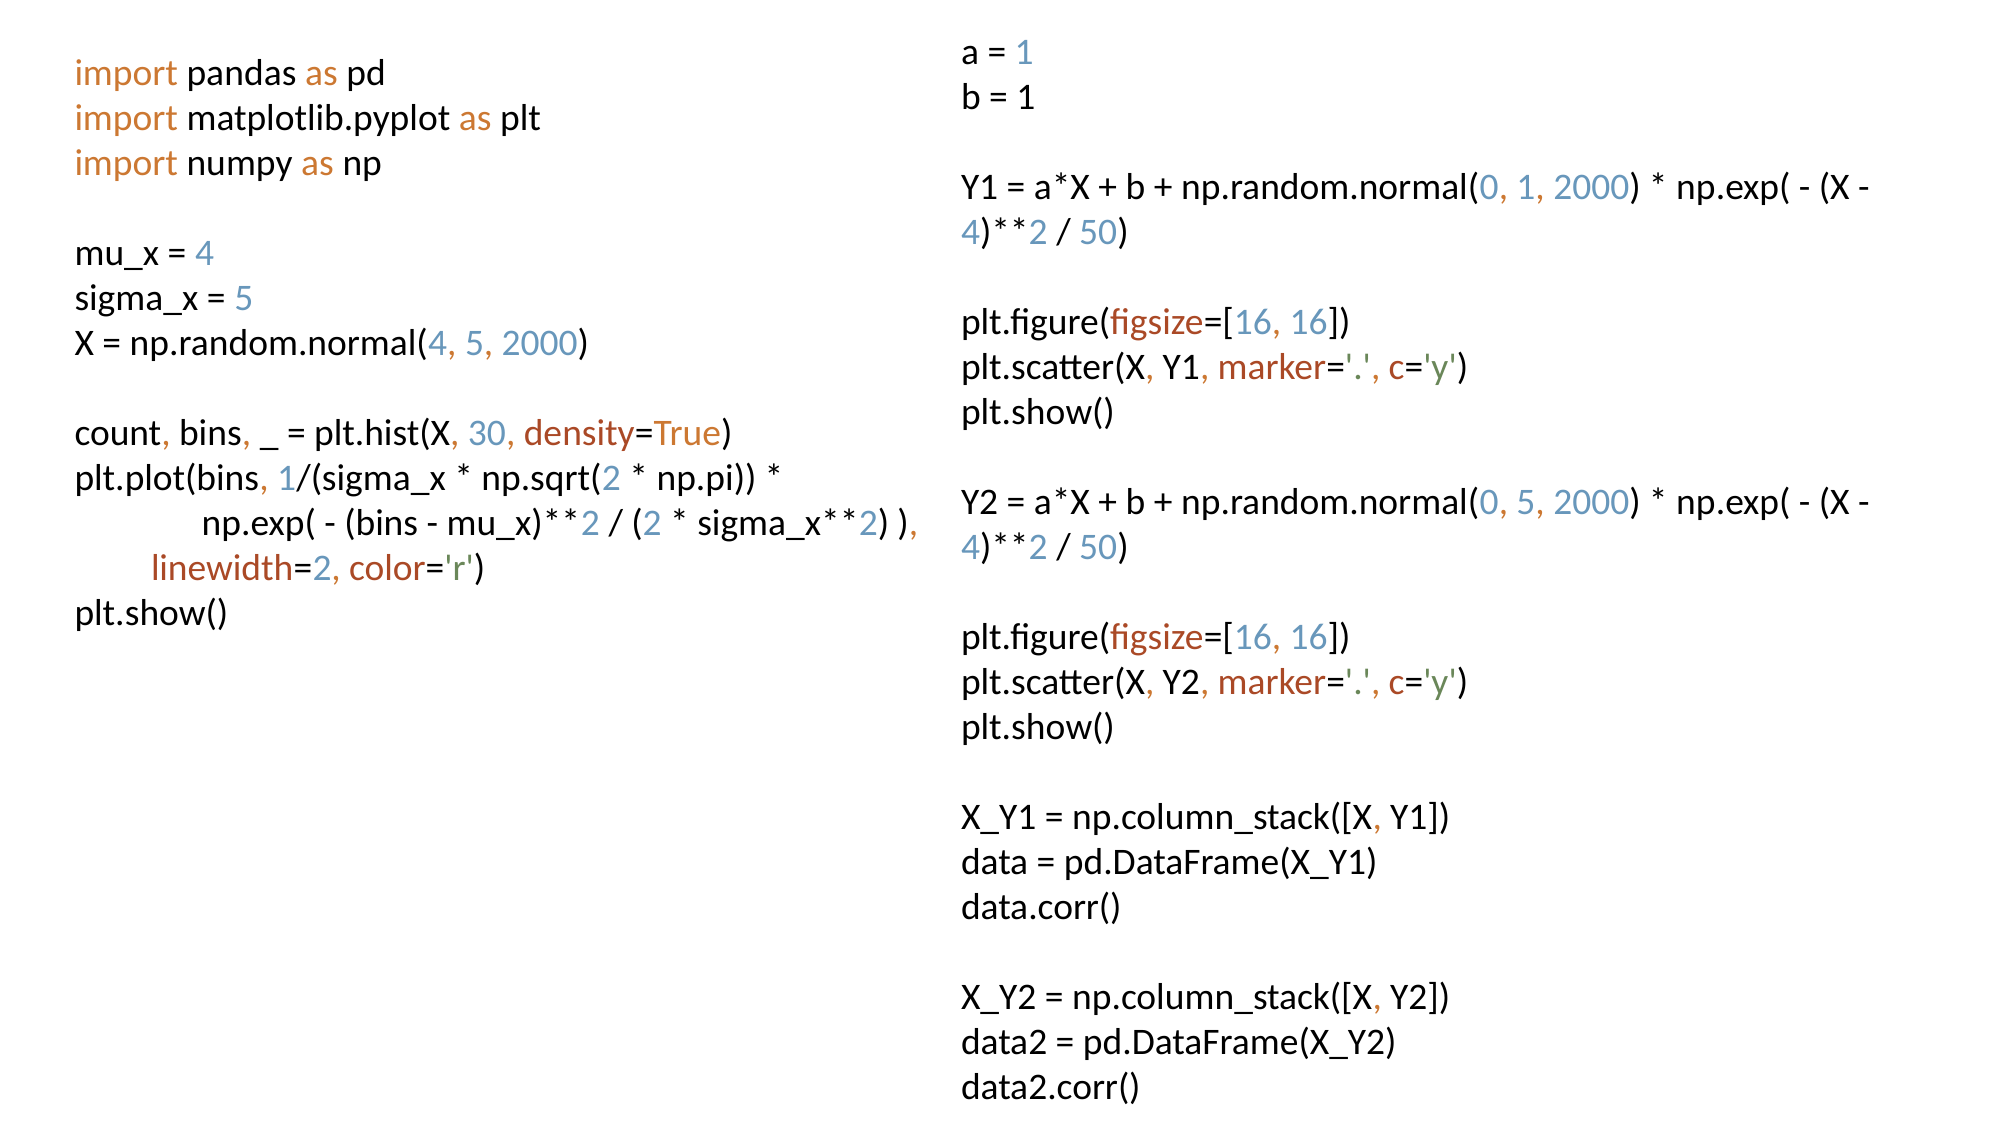

a = 1
b = 1
Y1 = a*X + b + np.random.normal(0, 1, 2000) * np.exp( - (X - 4)**2 / 50)
plt.figure(figsize=[16, 16])
plt.scatter(X, Y1, marker='.', c='y')
plt.show()
Y2 = a*X + b + np.random.normal(0, 5, 2000) * np.exp( - (X - 4)**2 / 50)
plt.figure(figsize=[16, 16])
plt.scatter(X, Y2, marker='.', c='y')
plt.show()
X_Y1 = np.column_stack([X, Y1])
data = pd.DataFrame(X_Y1)
data.corr()
X_Y2 = np.column_stack([X, Y2])
data2 = pd.DataFrame(X_Y2)
data2.corr()
import pandas as pd
import matplotlib.pyplot as plt
import numpy as np
mu_x = 4
sigma_x = 5
X = np.random.normal(4, 5, 2000)
count, bins, _ = plt.hist(X, 30, density=True)
plt.plot(bins, 1/(sigma_x * np.sqrt(2 * np.pi)) *
               np.exp( - (bins - mu_x)**2 / (2 * sigma_x**2) ),
         linewidth=2, color='r')
plt.show()